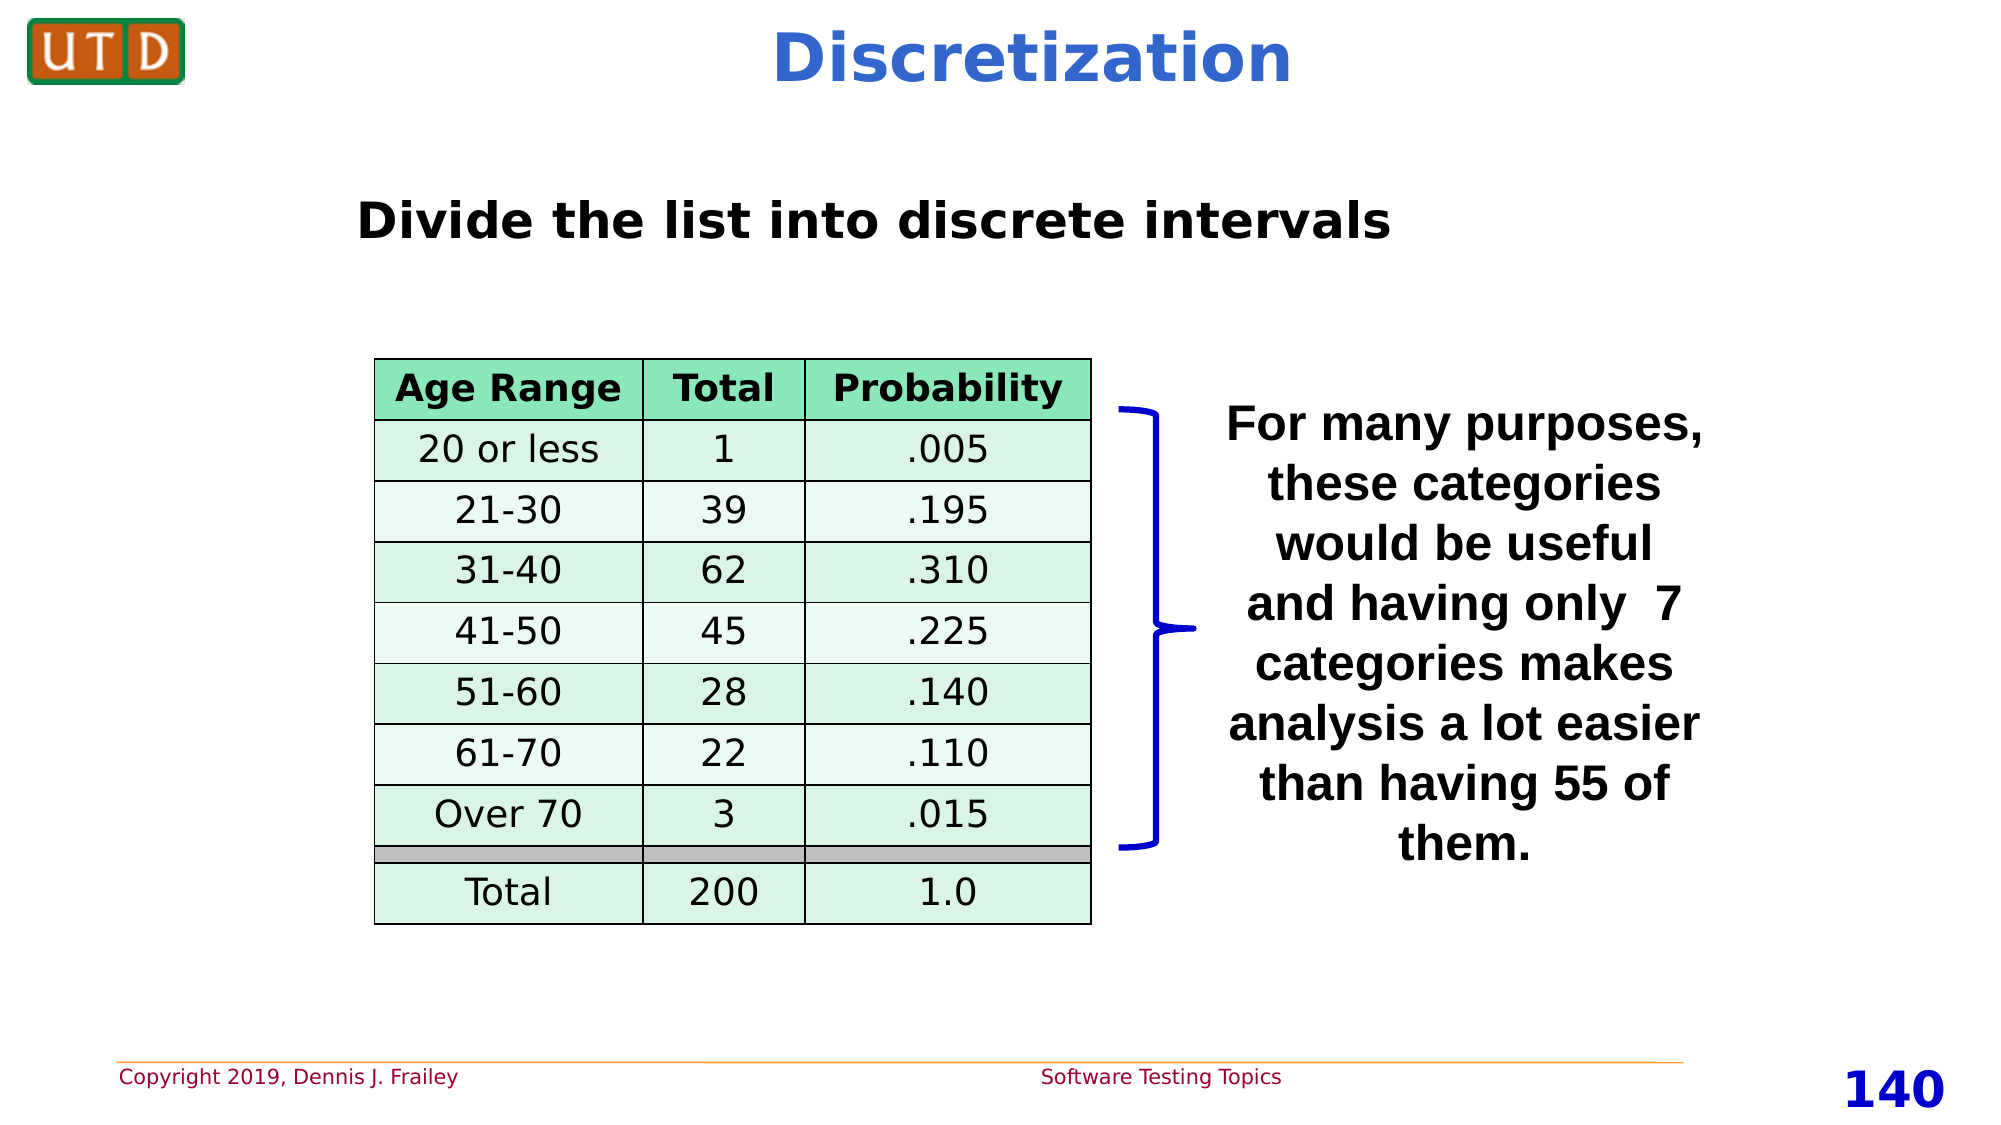

# Discretization
Divide the list into discrete intervals
| Age Range | Total | Probability |
| --- | --- | --- |
| 20 or less | 1 | .005 |
| 21-30 | 39 | .195 |
| 31-40 | 62 | .310 |
| 41-50 | 45 | .225 |
| 51-60 | 28 | .140 |
| 61-70 | 22 | .110 |
| Over 70 | 3 | .015 |
|  |  |  |
| Total | 200 | 1.0 |
For many purposes, these categories would be useful and having only  7 categories makes analysis a lot easier than having 55 of them.